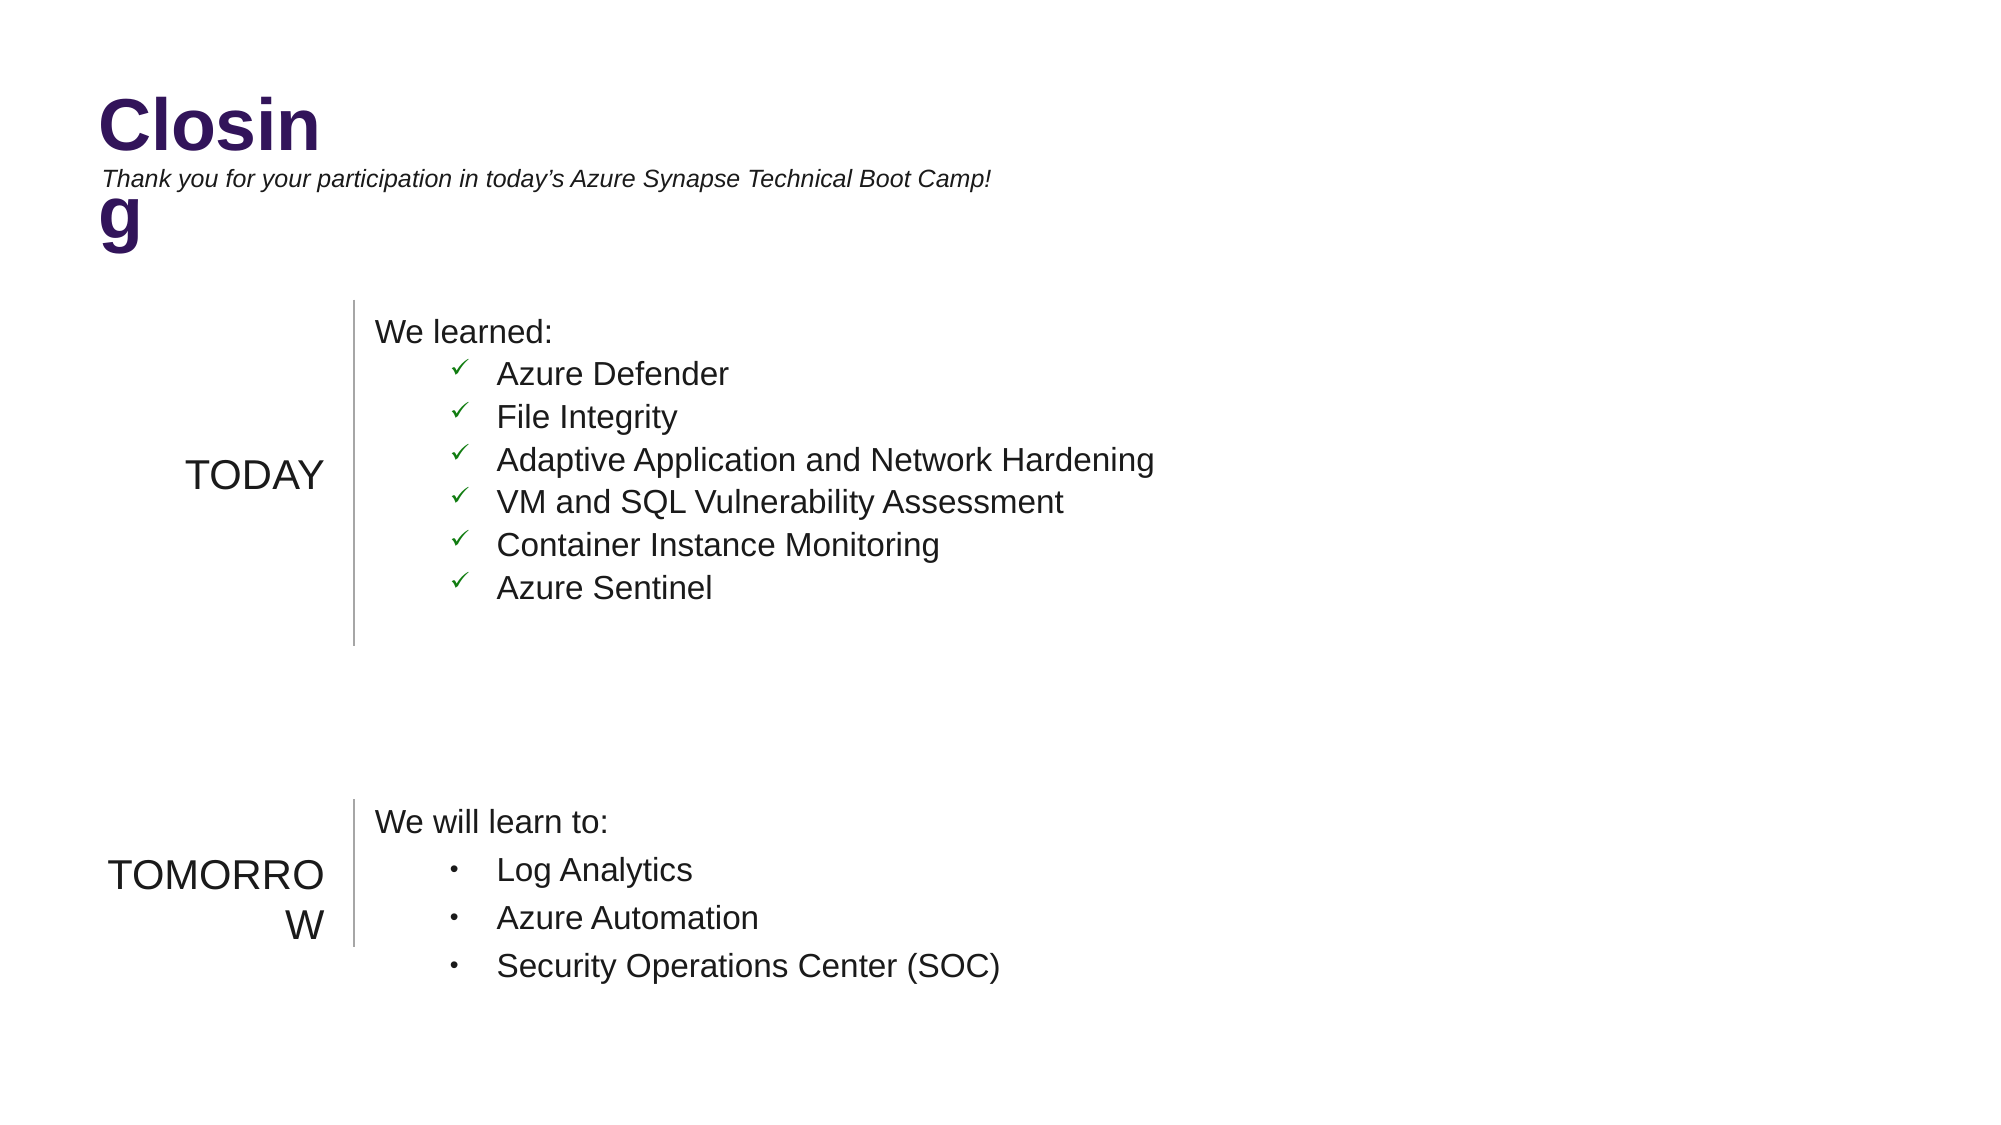

Closing
Thank you for your participation in today’s Azure Synapse Technical Boot Camp!
We learned:
Azure Defender
File Integrity
Adaptive Application and Network Hardening
VM and SQL Vulnerability Assessment
Container Instance Monitoring
Azure Sentinel
TODAY
We will learn to:
Log Analytics
Azure Automation
Security Operations Center (SOC)
TOMORROW